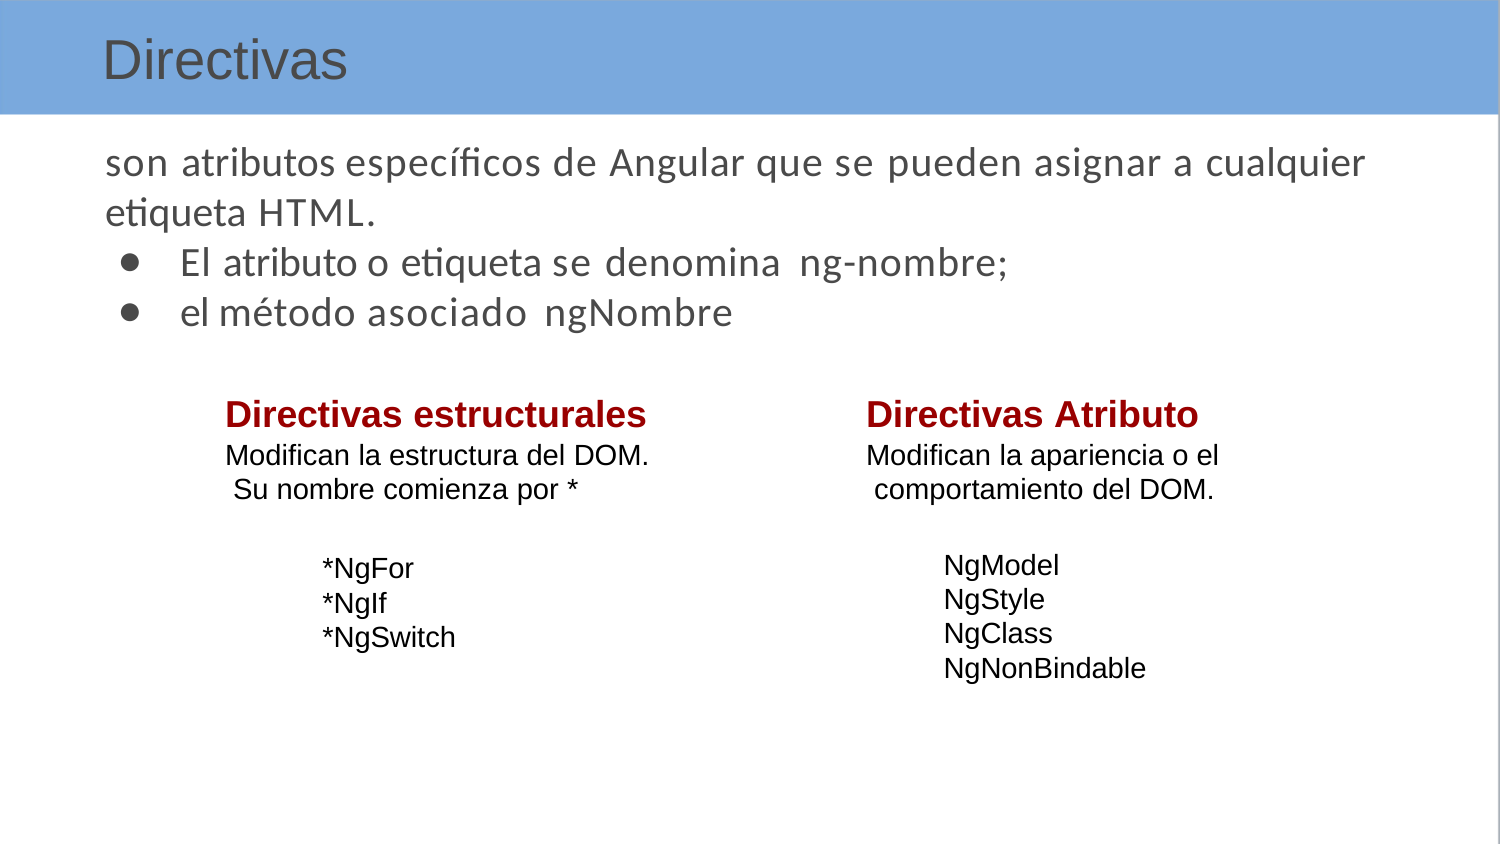

# Directivas
son atributos específicos de Angular que se pueden asignar a cualquier  etiqueta HTML.
El atributo o etiqueta se denomina ng-nombre;
el método asociado ngNombre
Directivas estructurales
Modifican la estructura del DOM.  Su nombre comienza por *
Directivas Atributo
Modifican la apariencia o el  comportamiento del DOM.
NgModel  NgStyle  NgClass  NgNonBindable
*NgFor
*NgIf
*NgSwitch